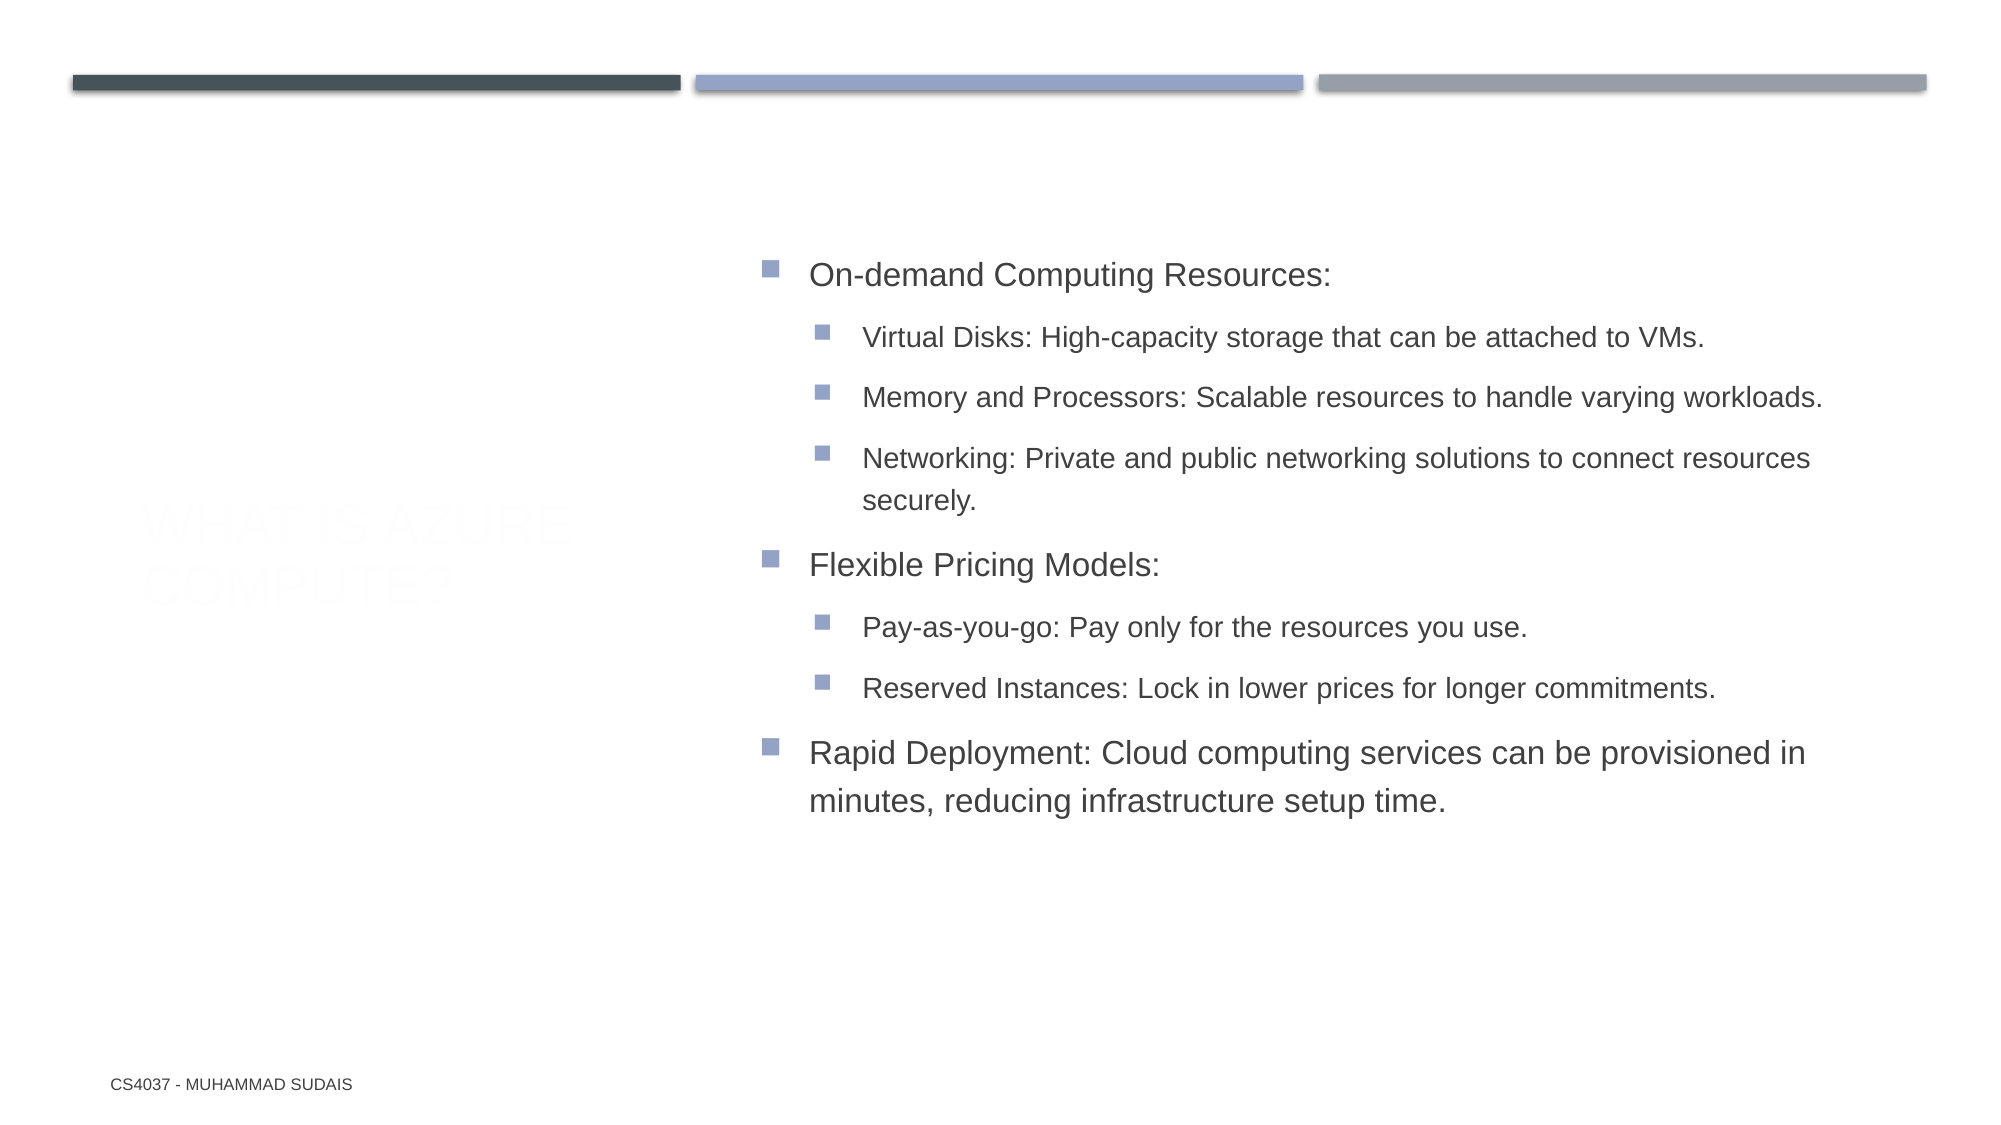

# What is Azure Compute?
On-demand Computing Resources:
Virtual Disks: High-capacity storage that can be attached to VMs.
Memory and Processors: Scalable resources to handle varying workloads.
Networking: Private and public networking solutions to connect resources securely.
Flexible Pricing Models:
Pay-as-you-go: Pay only for the resources you use.
Reserved Instances: Lock in lower prices for longer commitments.
Rapid Deployment: Cloud computing services can be provisioned in minutes, reducing infrastructure setup time.

CS4037 - Muhammad Sudais